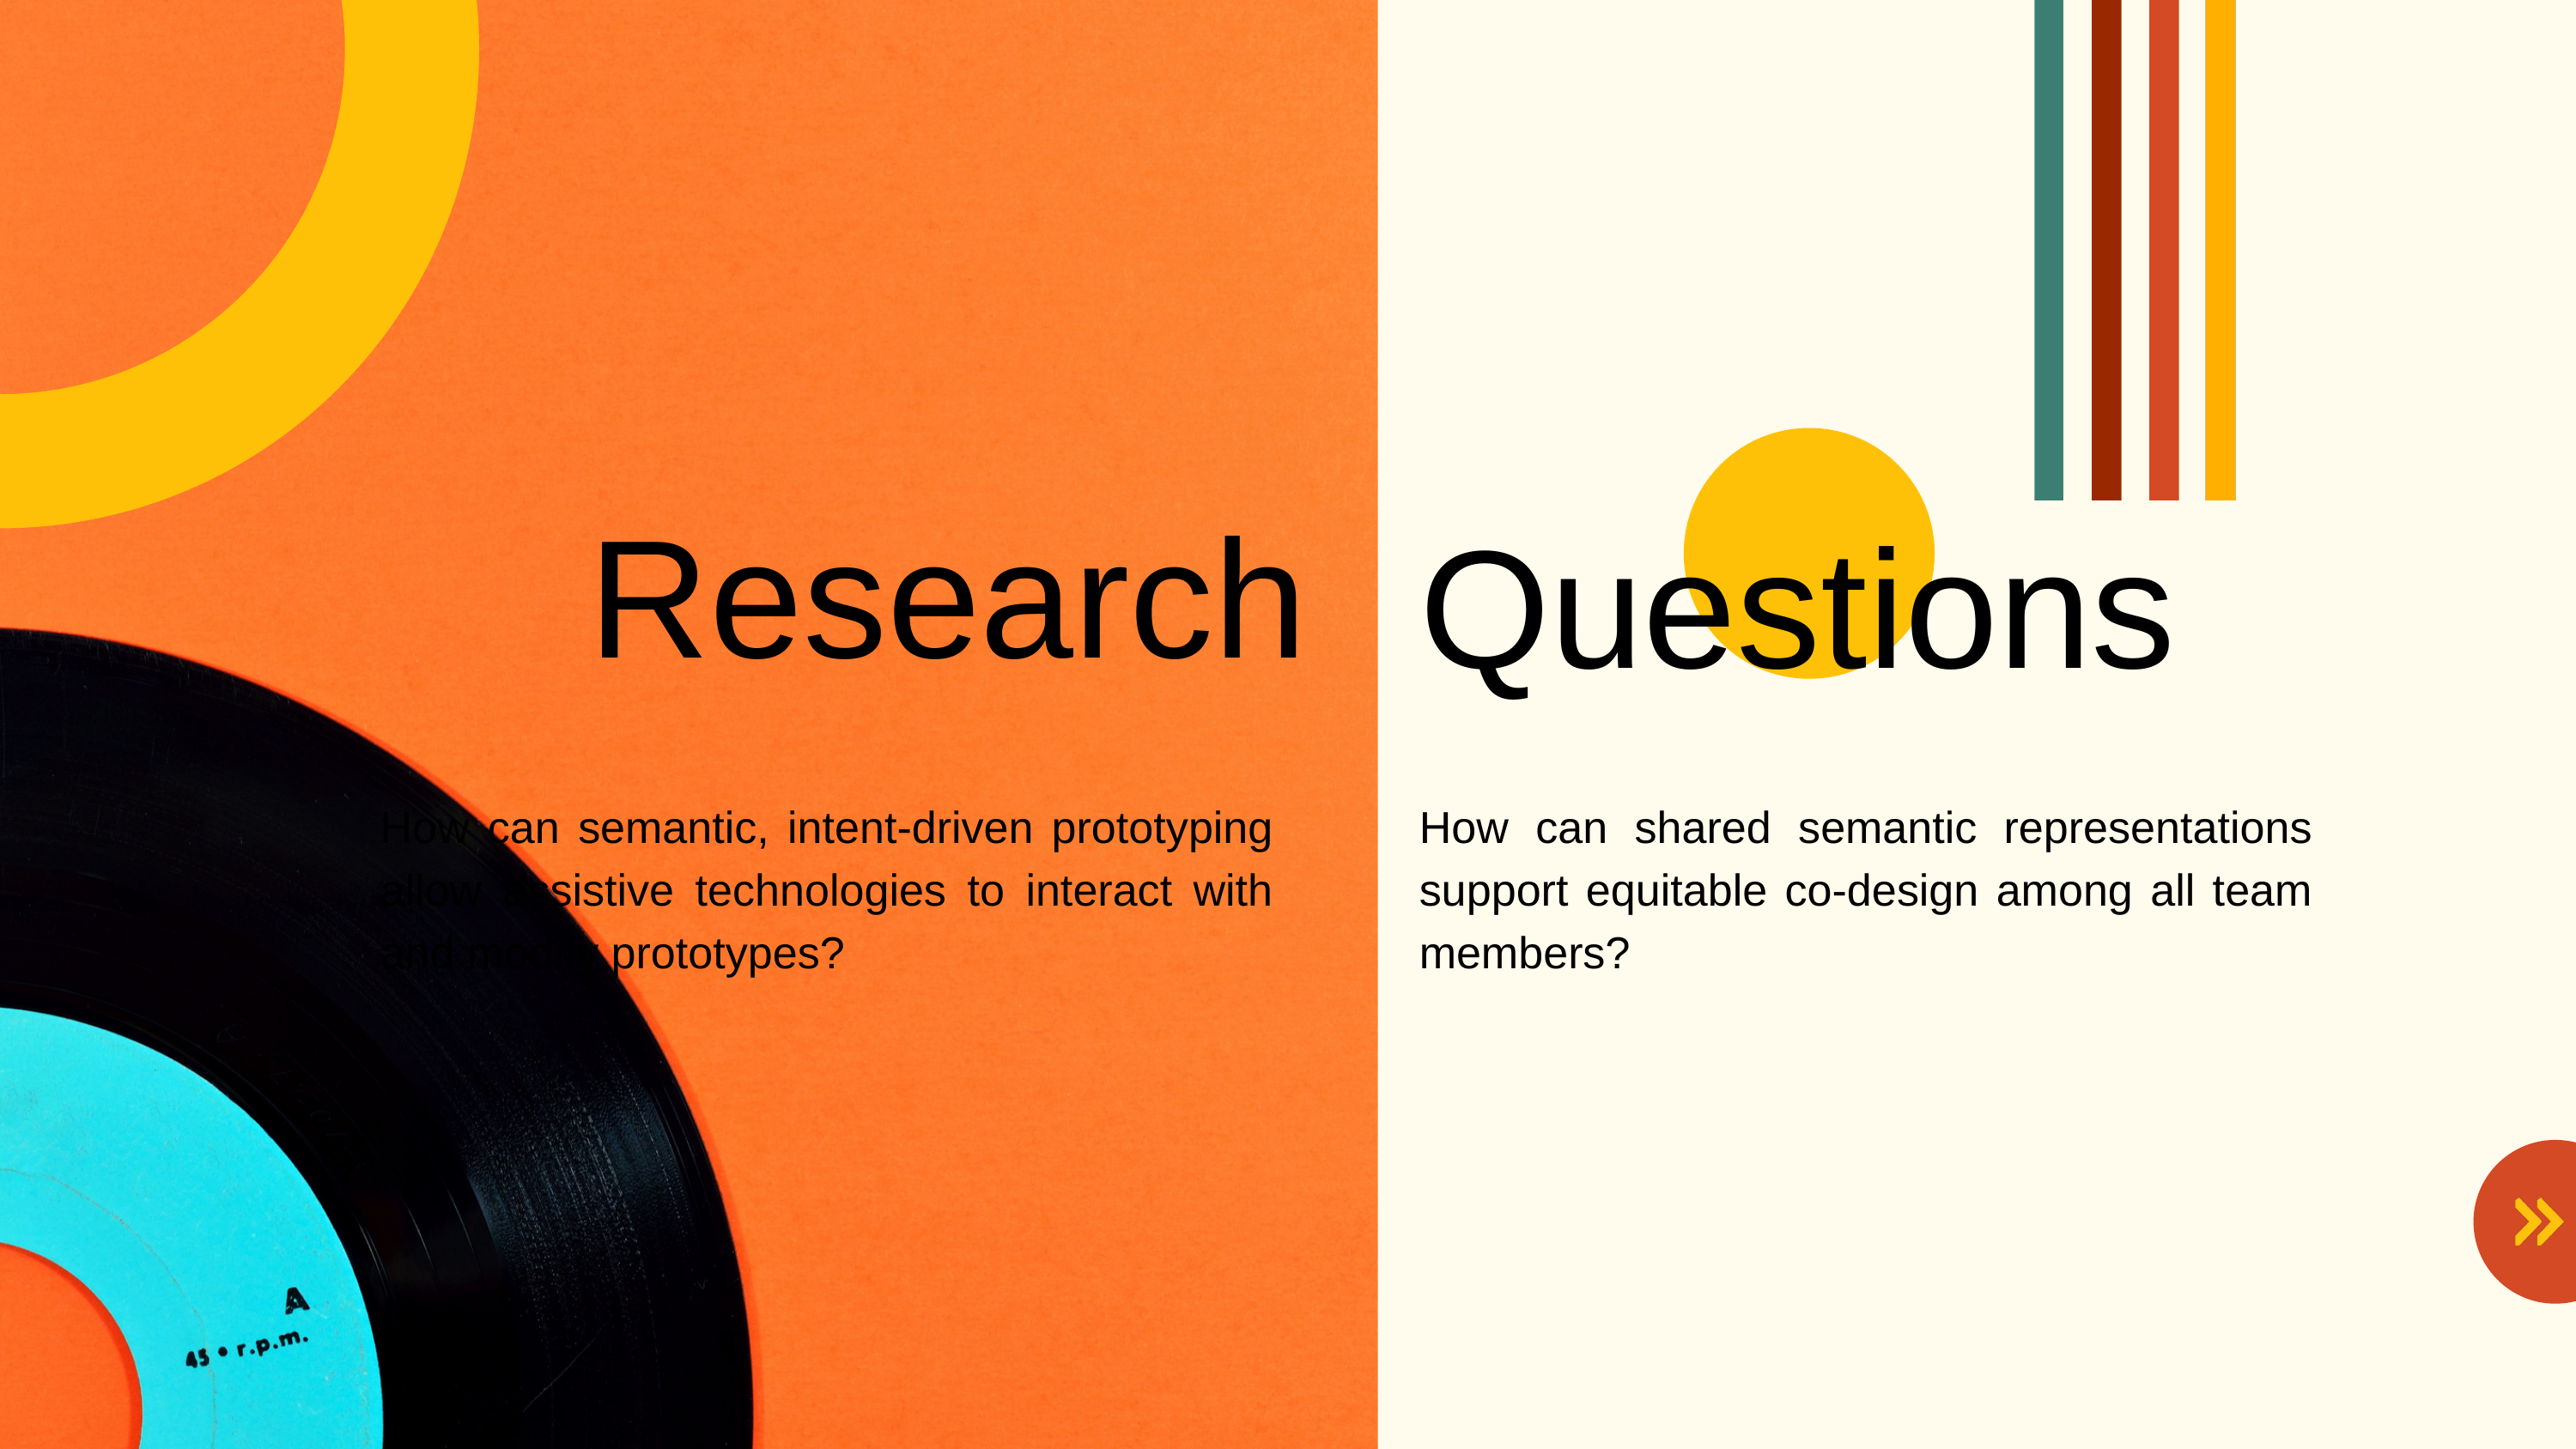

Questions
Research
How can semantic, intent-driven prototyping allow assistive technologies to interact with and modify prototypes?
How can shared semantic representations support equitable co-design among all team members?